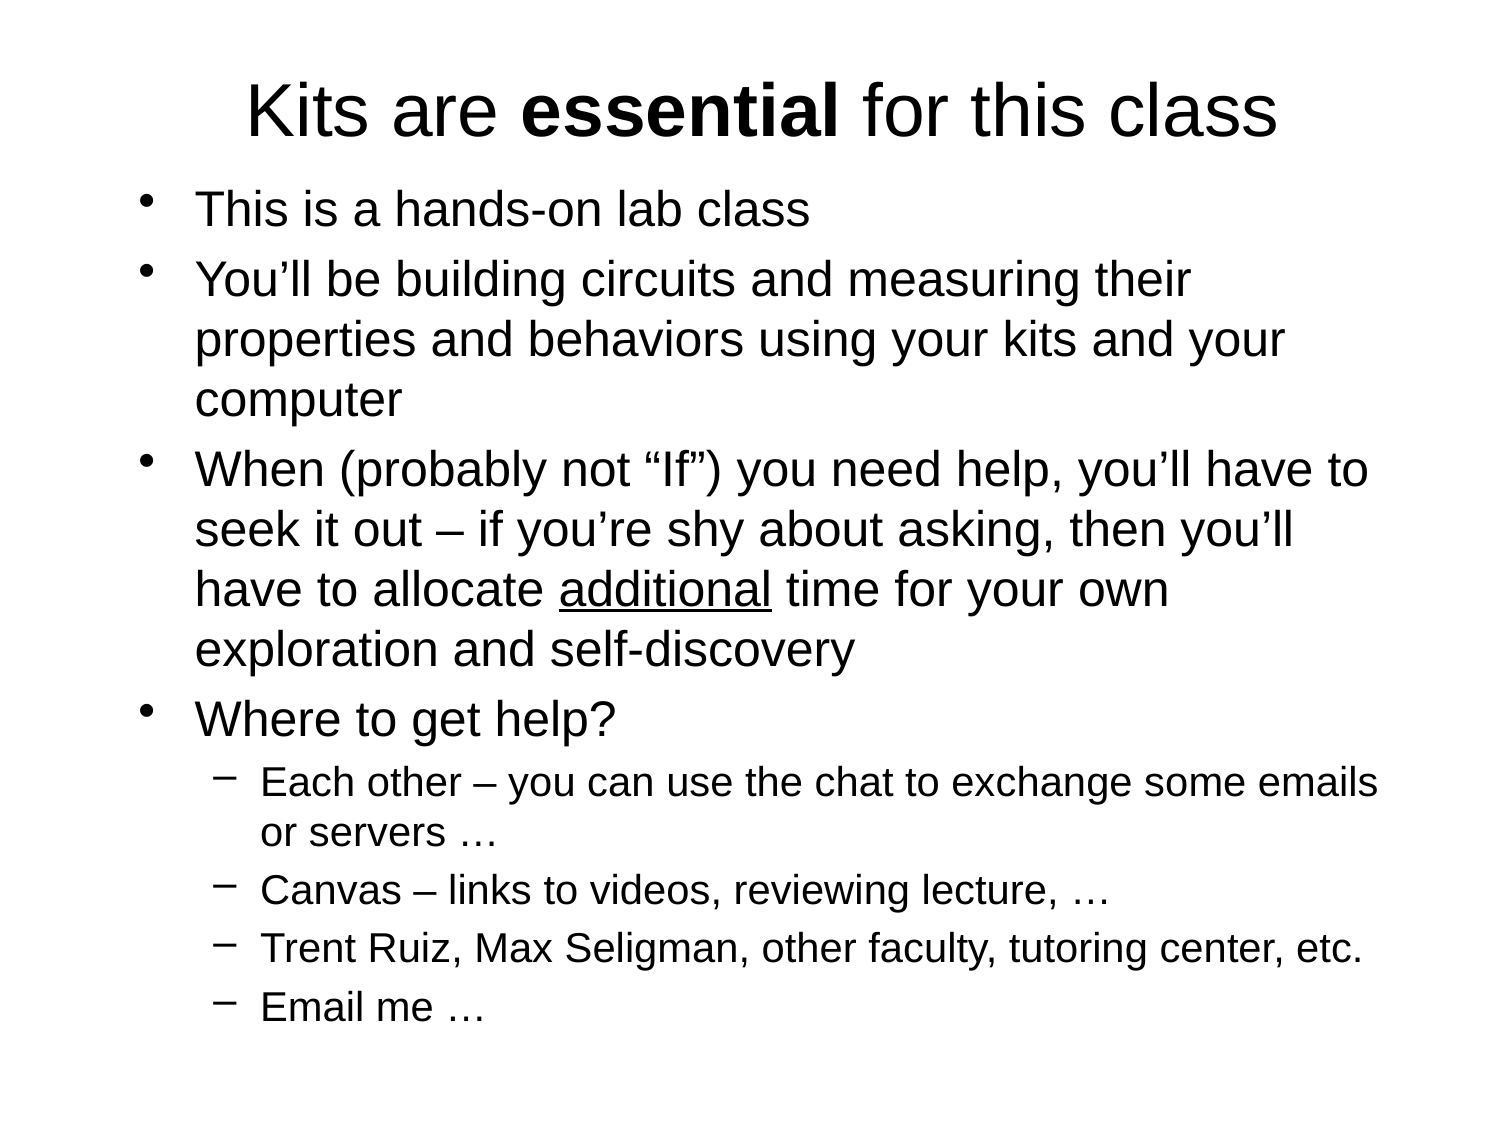

# Kits are essential for this class
This is a hands-on lab class
You’ll be building circuits and measuring their properties and behaviors using your kits and your computer
When (probably not “If”) you need help, you’ll have to seek it out – if you’re shy about asking, then you’ll have to allocate additional time for your own exploration and self-discovery
Where to get help?
Each other – you can use the chat to exchange some emails or servers …
Canvas – links to videos, reviewing lecture, …
Trent Ruiz, Max Seligman, other faculty, tutoring center, etc.
Email me …